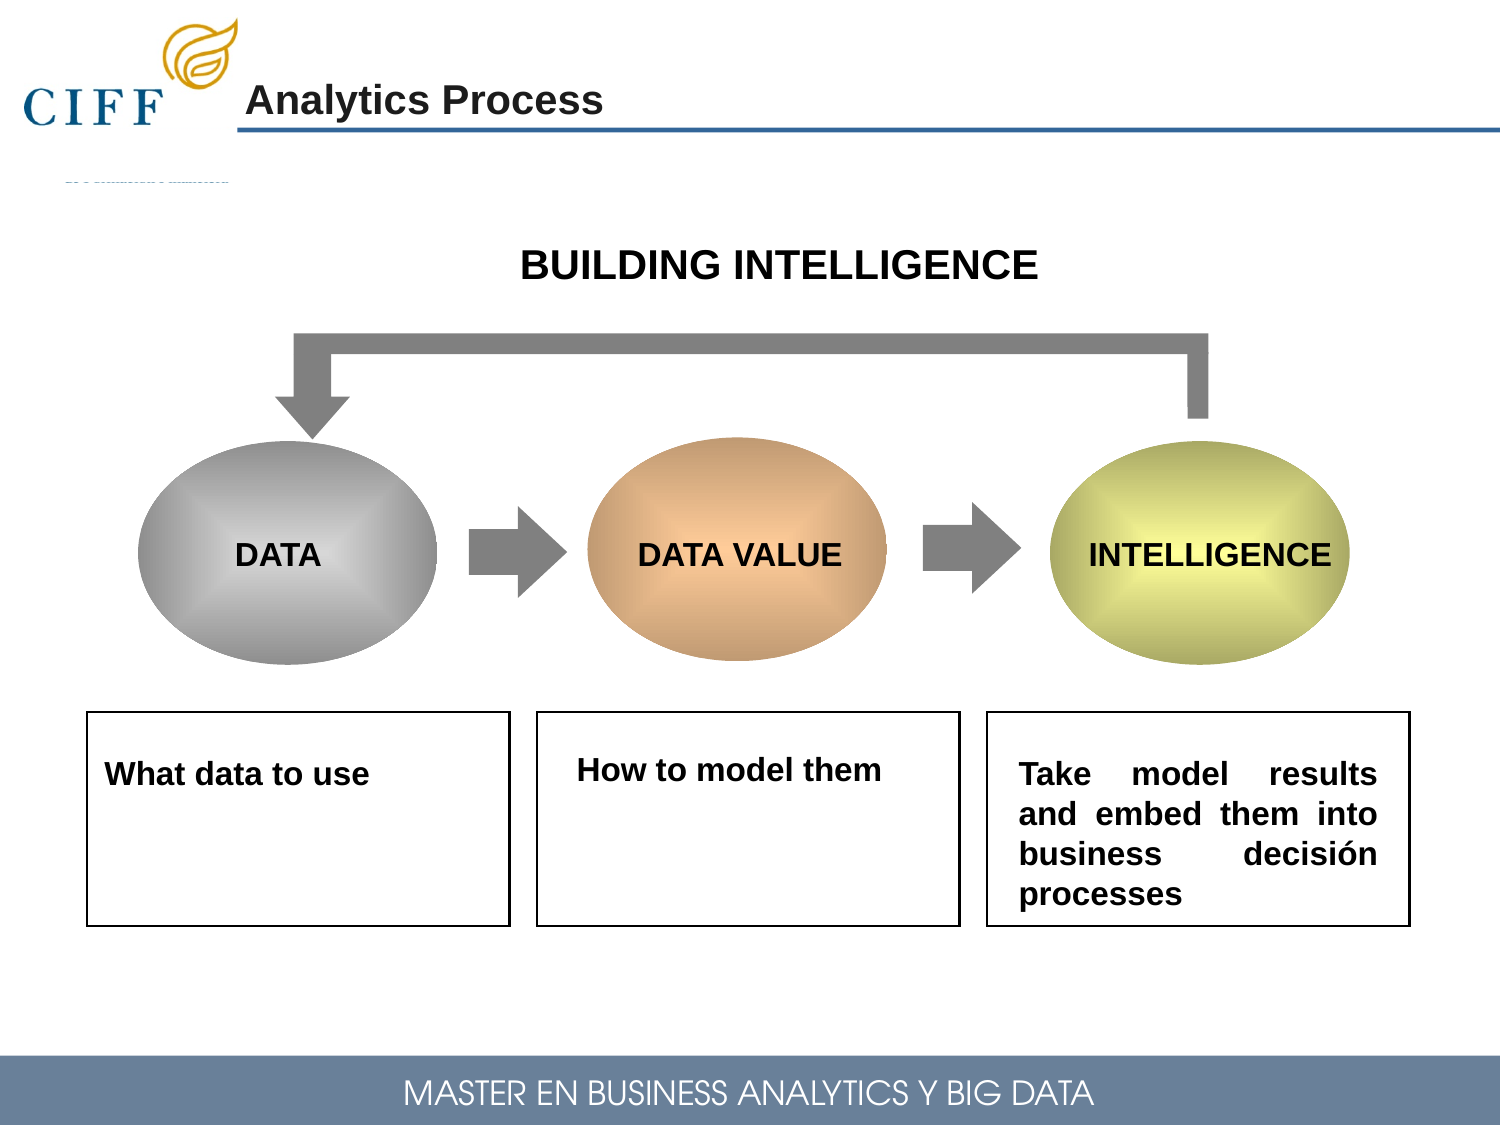

Analytics Process

BUILDING INTELLIGENCE

DATA
DATA VALUE
INTELLIGENCE

How to model them
What data to use
Take model results and embed them into business decisión processes